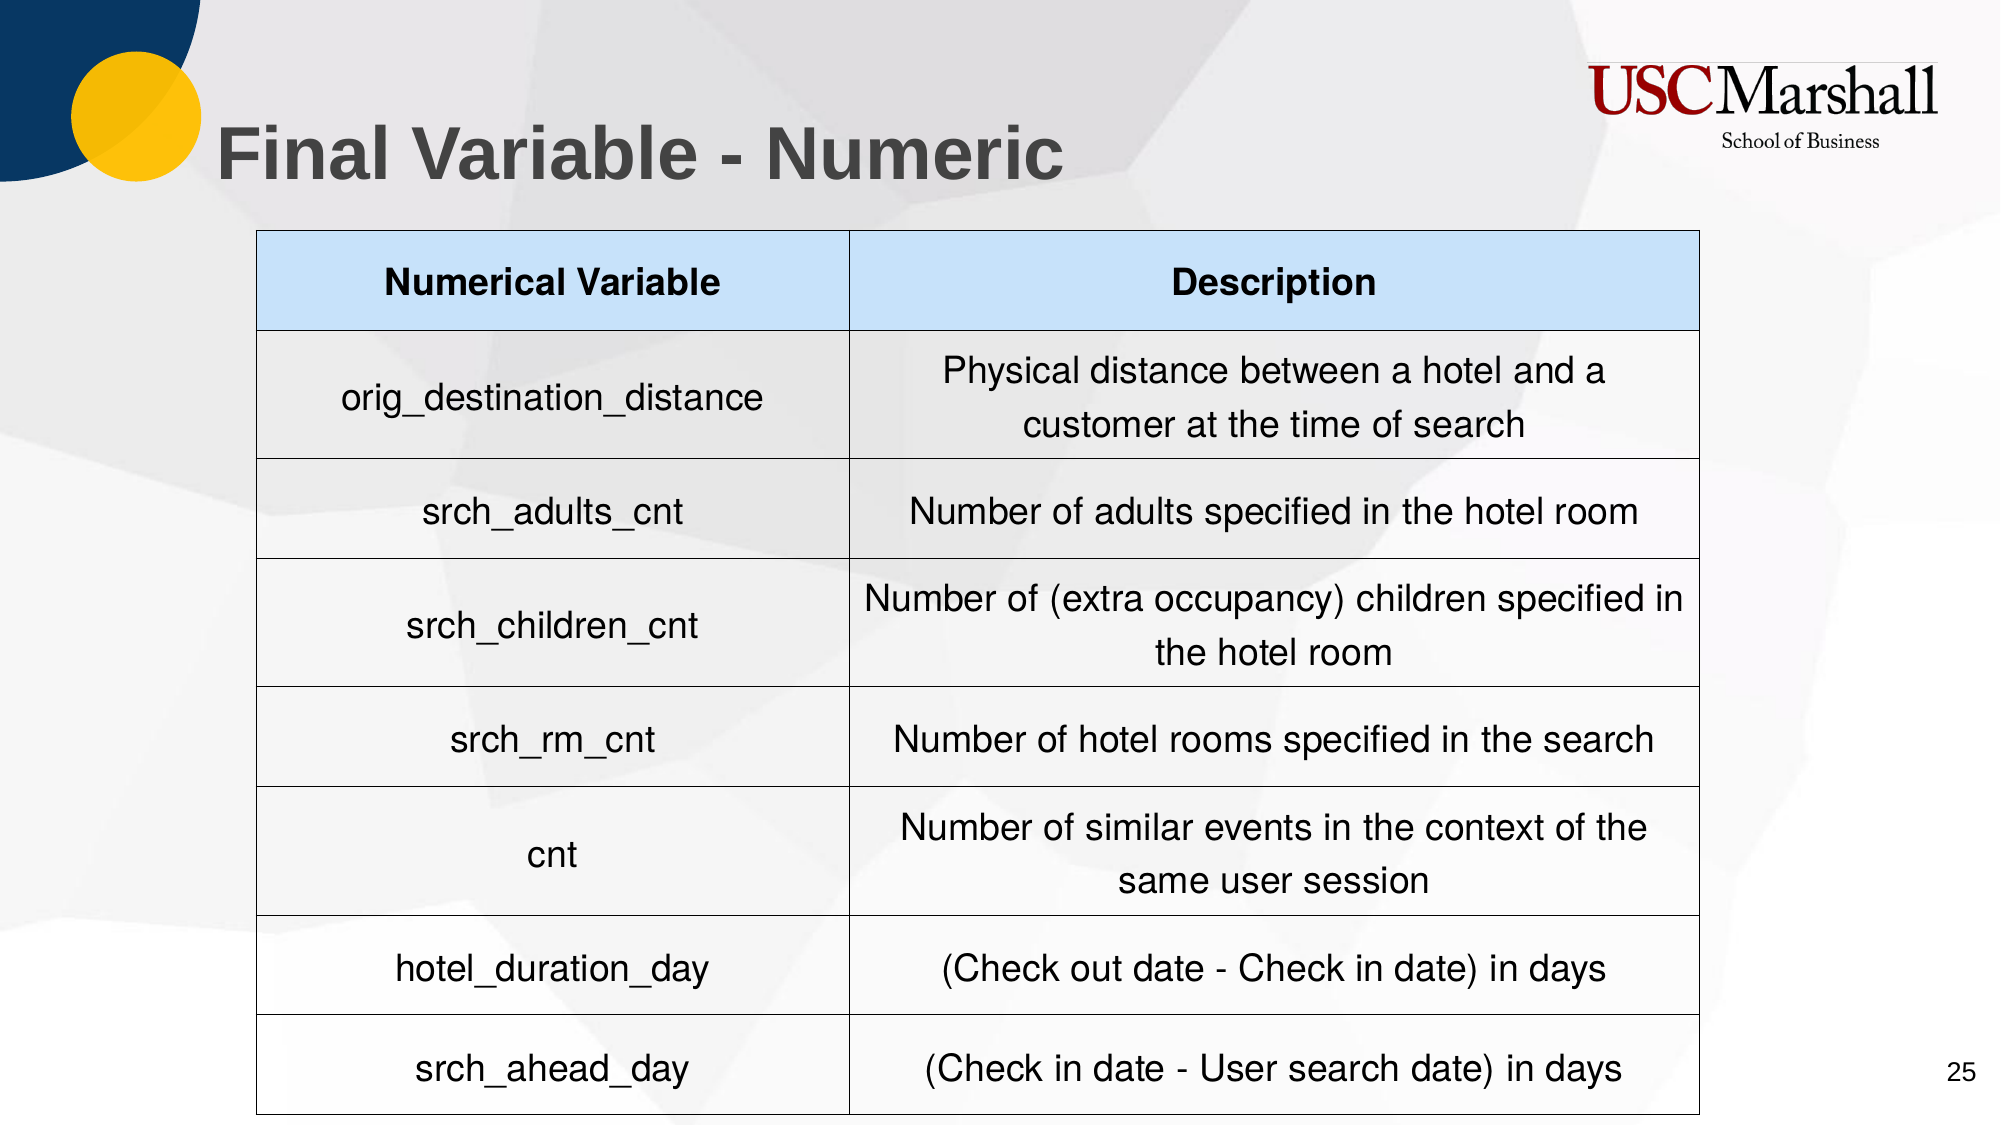

Final Variable - Numeric
| Numerical Variable | Description |
| --- | --- |
| orig\_destination\_distance | Physical distance between a hotel and a customer at the time of search |
| srch\_adults\_cnt | Number of adults specified in the hotel room |
| srch\_children\_cnt | Number of (extra occupancy) children specified in the hotel room |
| srch\_rm\_cnt | Number of hotel rooms specified in the search |
| cnt | Number of similar events in the context of the same user session |
| hotel\_duration\_day | (Check out date - Check in date) in days |
| srch\_ahead\_day | (Check in date - User search date) in days |
25